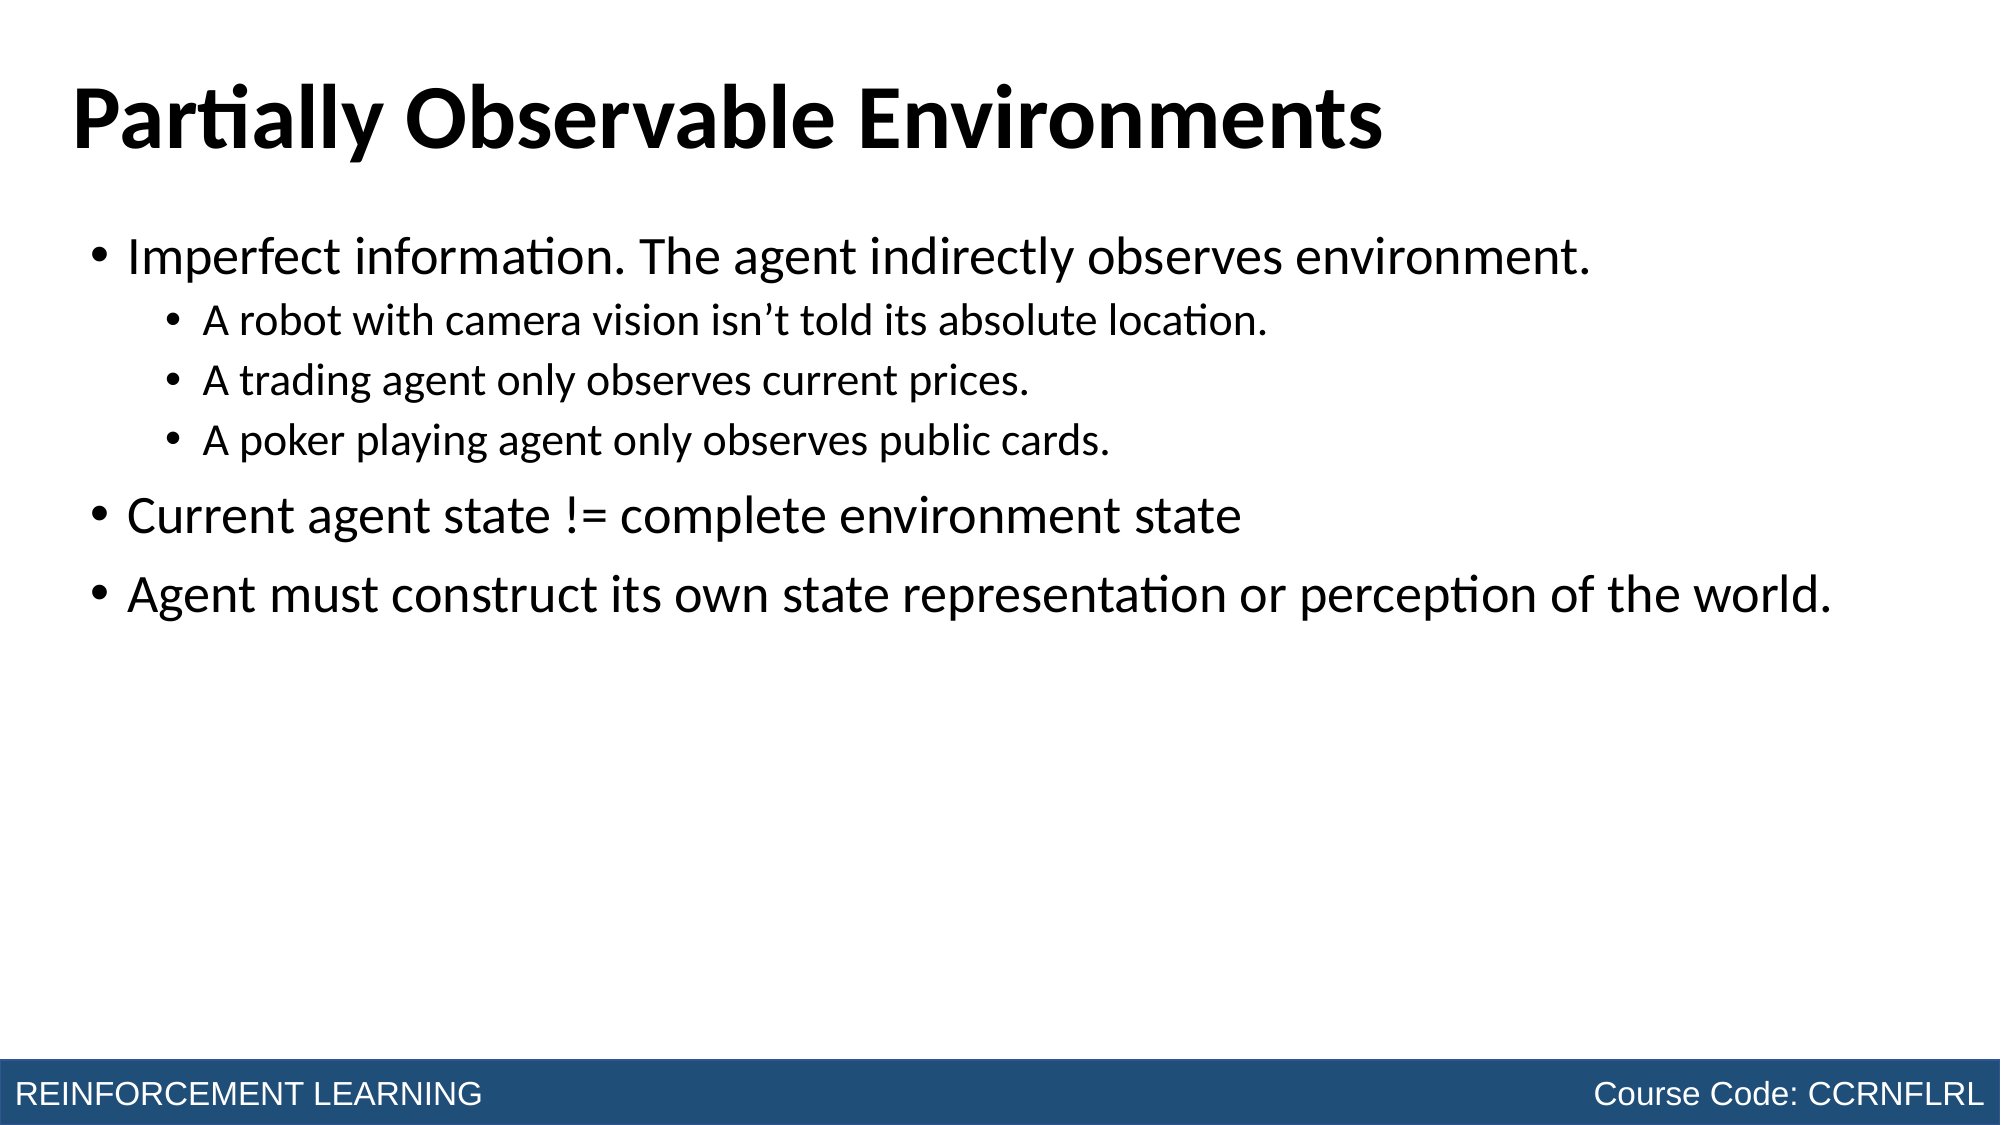

Course Code: CCINCOM/L
INTRODUCTION TO COMPUTING
# Partially Observable Environments
Imperfect information. The agent indirectly observes environment.
A robot with camera vision isn’t told its absolute location.
A trading agent only observes current prices.
A poker playing agent only observes public cards.
Current agent state != complete environment state
Agent must construct its own state representation or perception of the world.

Joseph Marvin R. Imperial
REINFORCEMENT LEARNING
NU College of Computing and Information Technologies
Course Code: CCRNFLRL